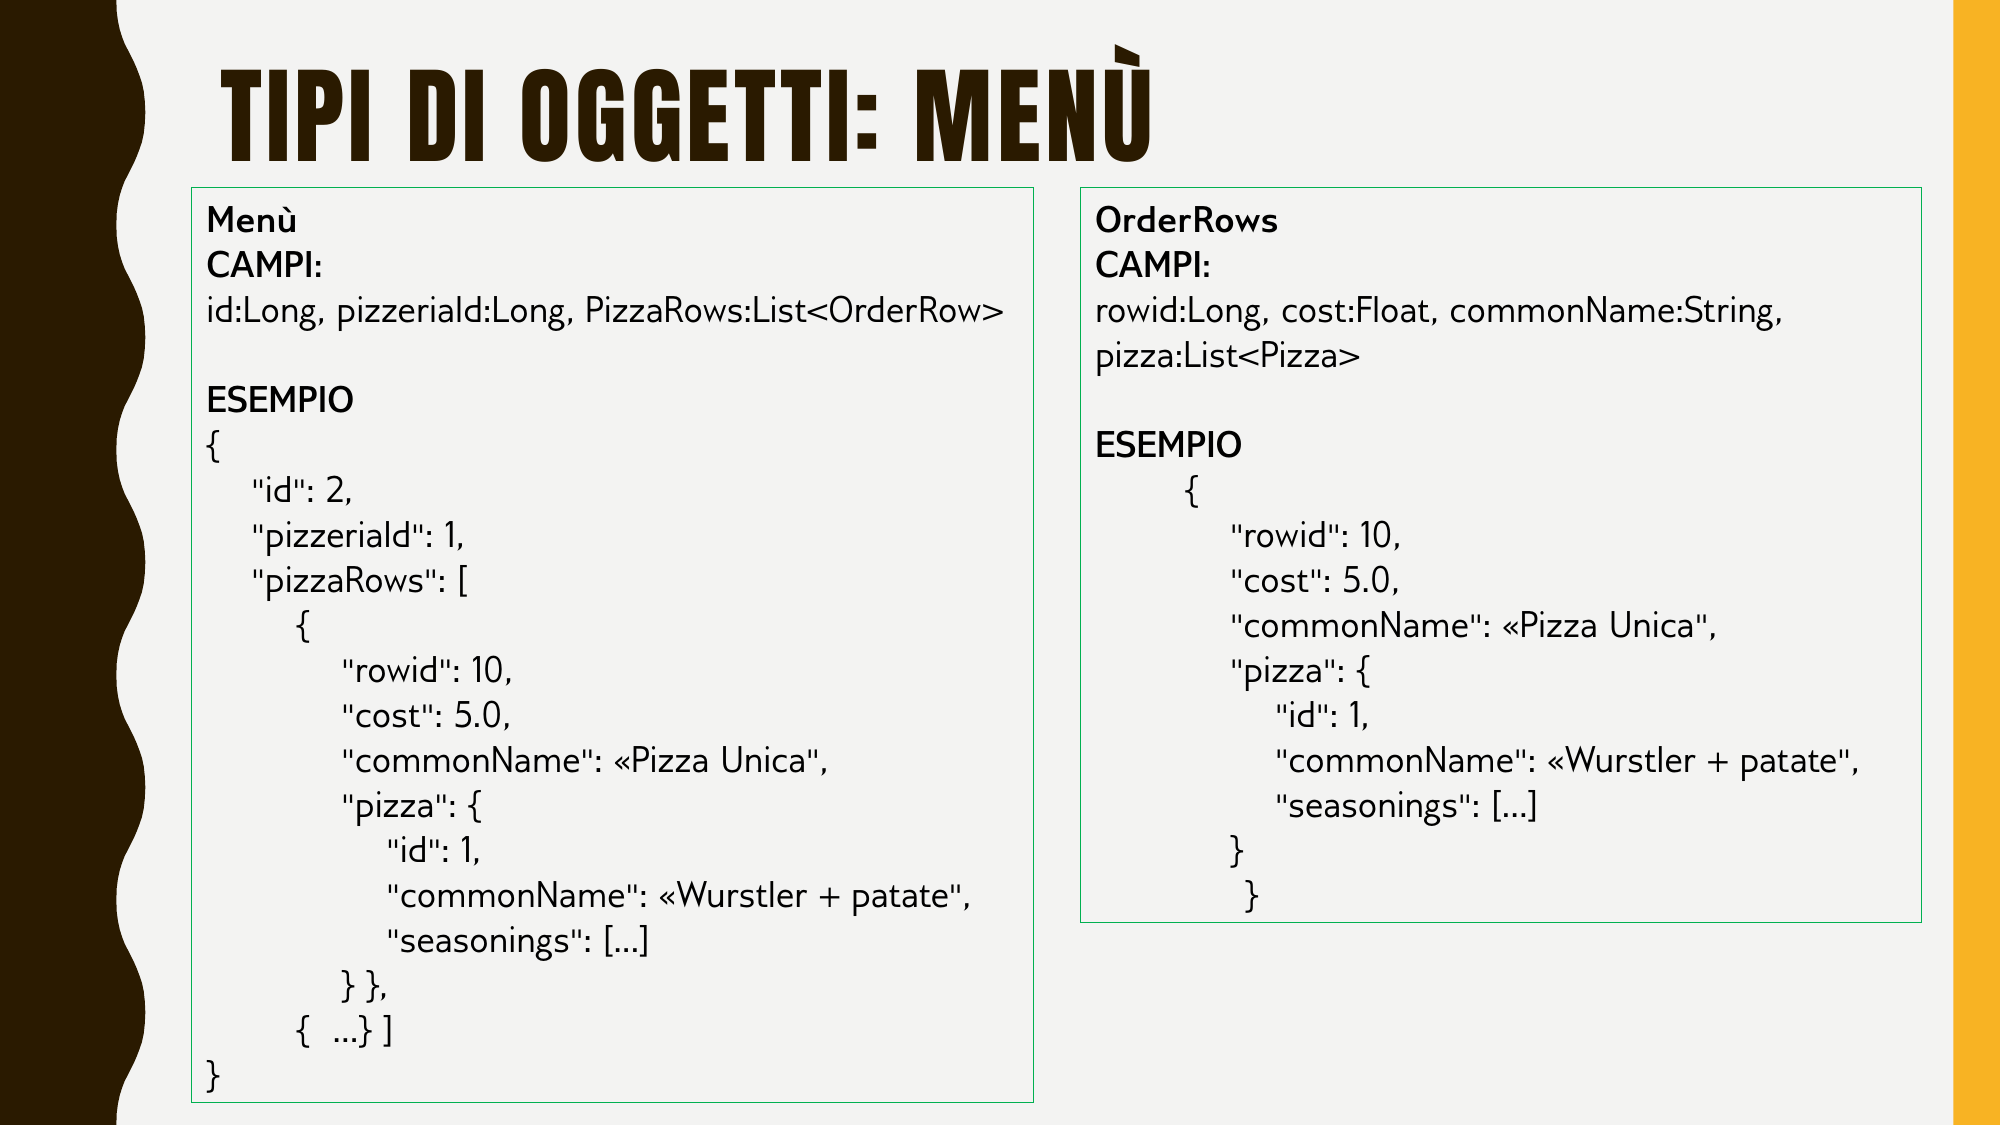

# Tipi di oggetti: Menù
OrderRows
CAMPI:
rowid:Long, cost:Float, commonName:String, pizza:List<Pizza>

ESEMPIO
        {
            "rowid": 10,
            "cost": 5.0,
            "commonName": «Pizza Unica",
            "pizza": {
                "id": 1,
                "commonName": «Wurstler + patate",
                "seasonings": [...]
            }
	}
Menù
CAMPI:
id:Long, pizzeriaId:Long, PizzaRows:List<OrderRow>

ESEMPIO
{
    "id": 2,
    "pizzeriaId": 1,
    "pizzaRows": [
        {
            "rowid": 10,
            "cost": 5.0,
            "commonName": «Pizza Unica",
            "pizza": {
                "id": 1,
                "commonName": «Wurstler + patate",
                "seasonings": [...]
            } },
        {  …} ]
}